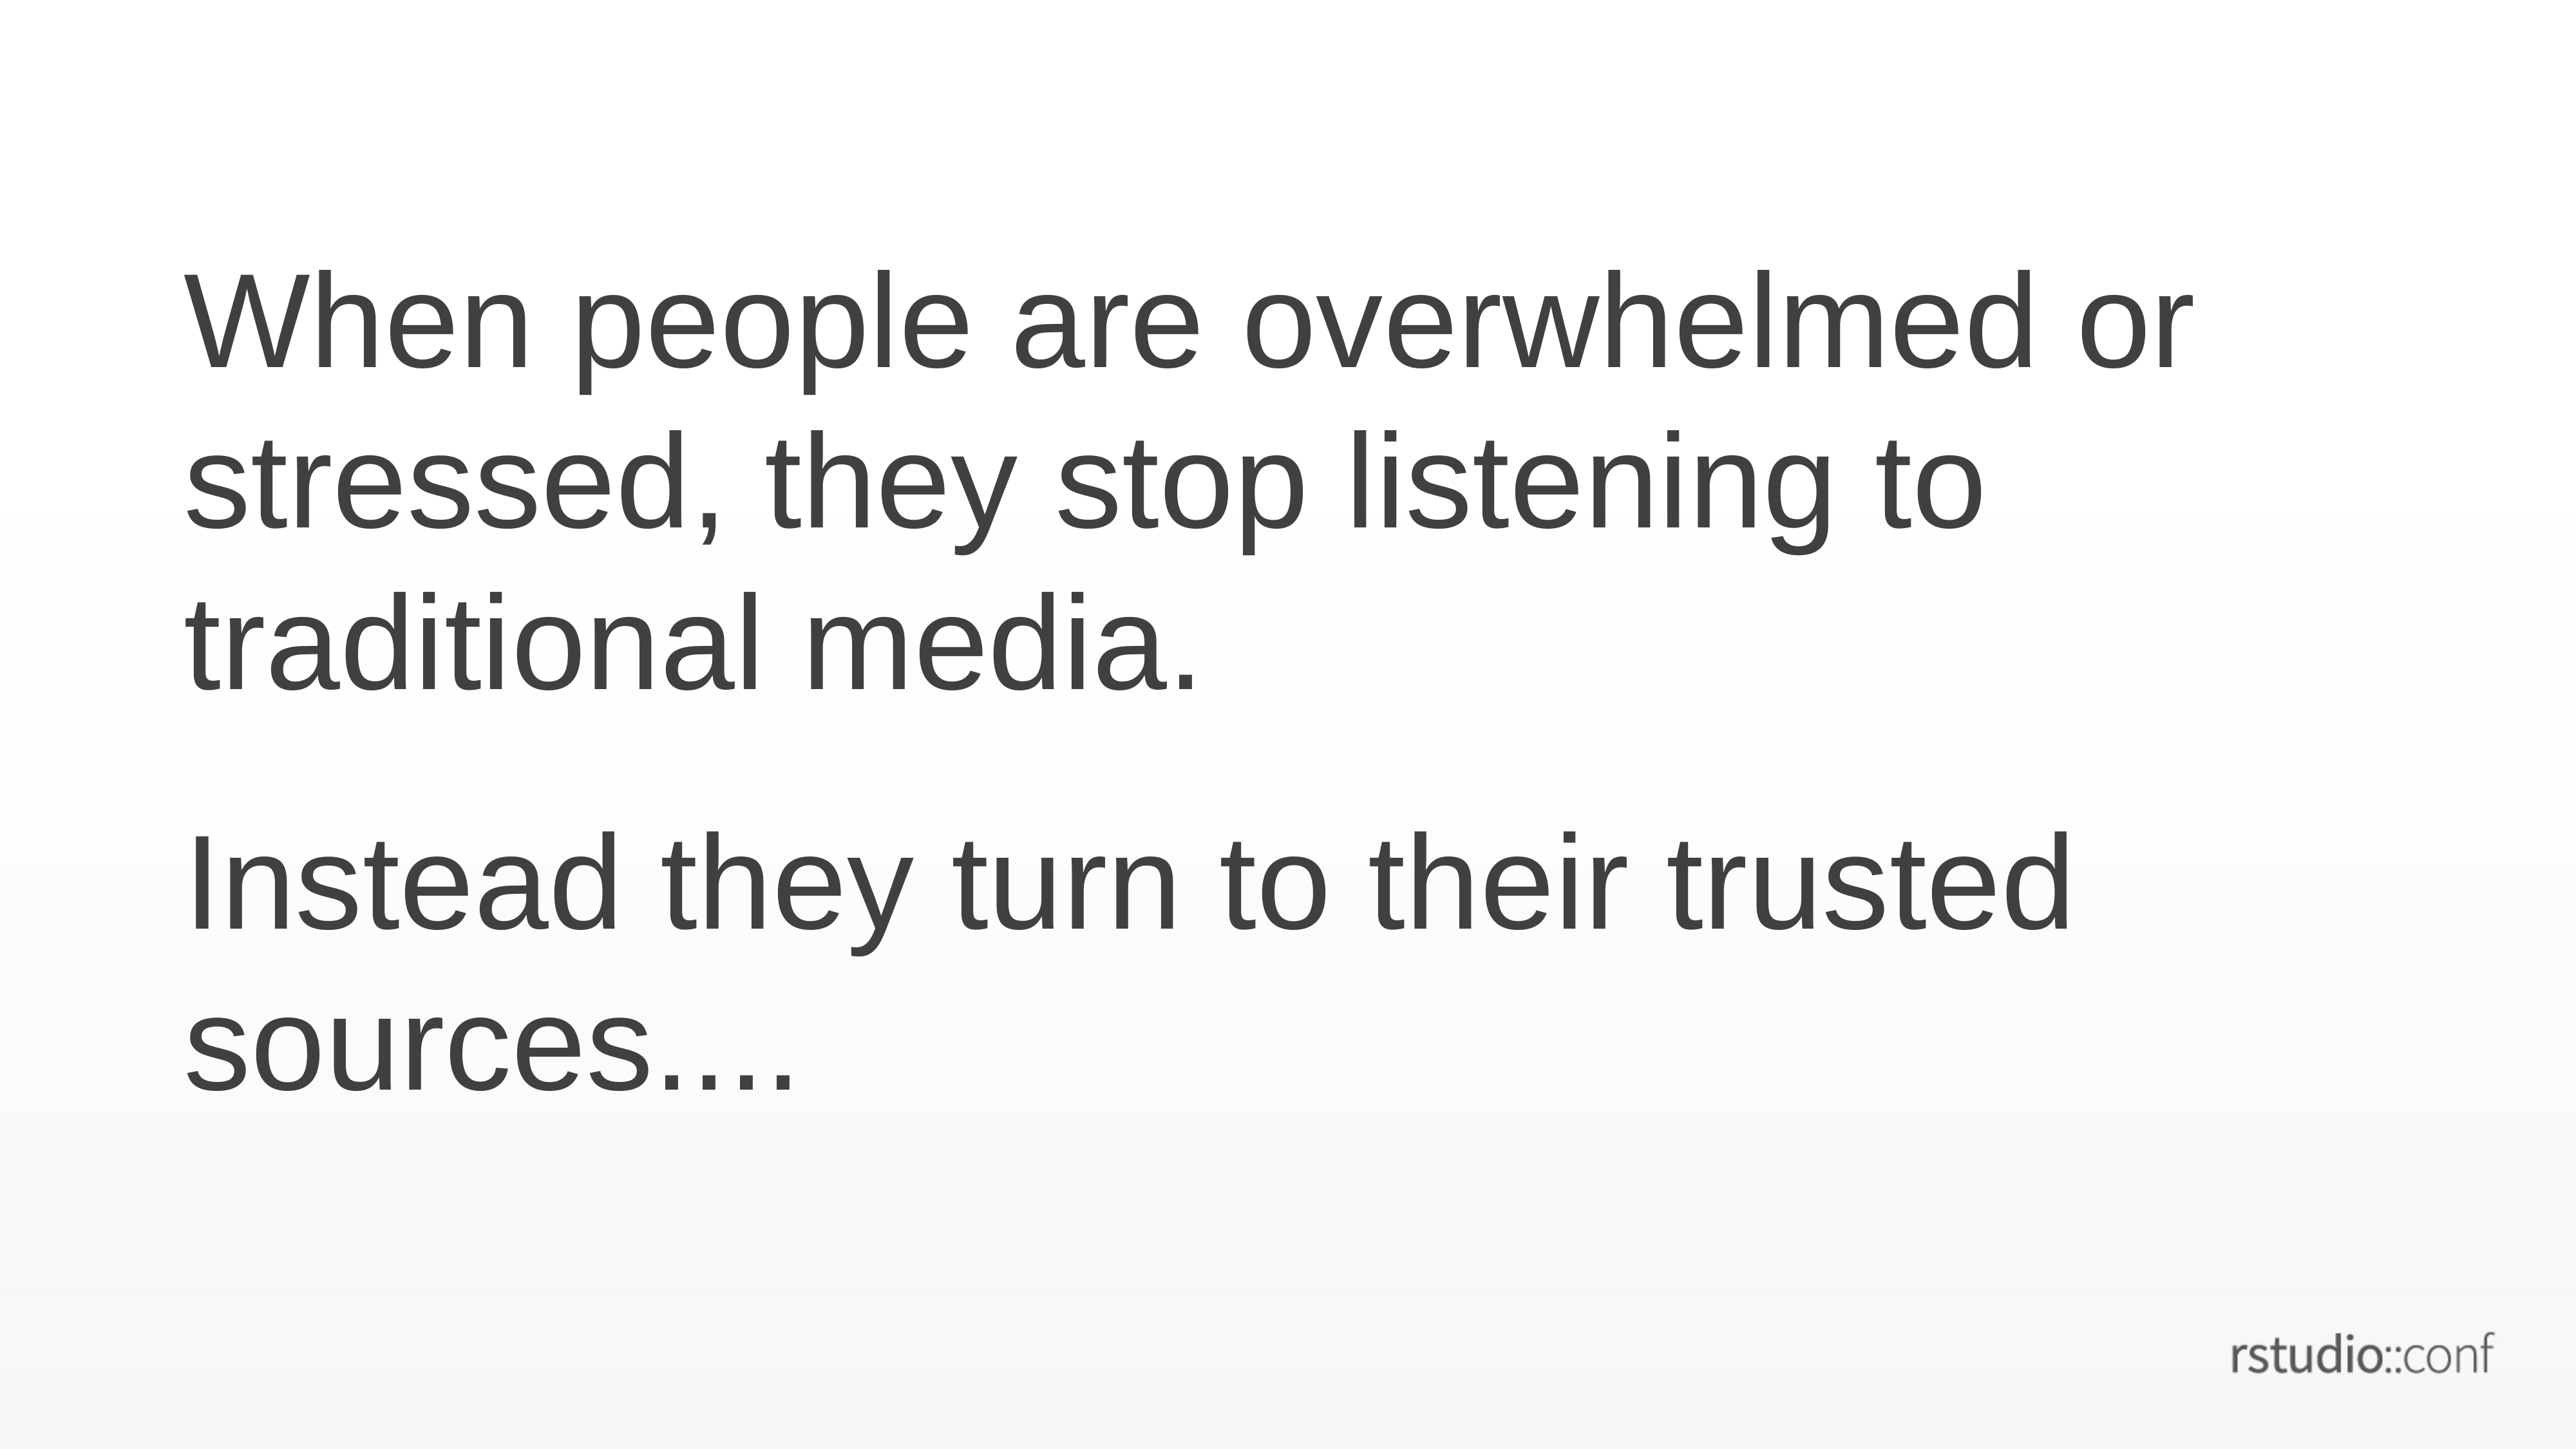

When people are overwhelmed or stressed, they stop listening to traditional media.
Instead they turn to their trusted sources....